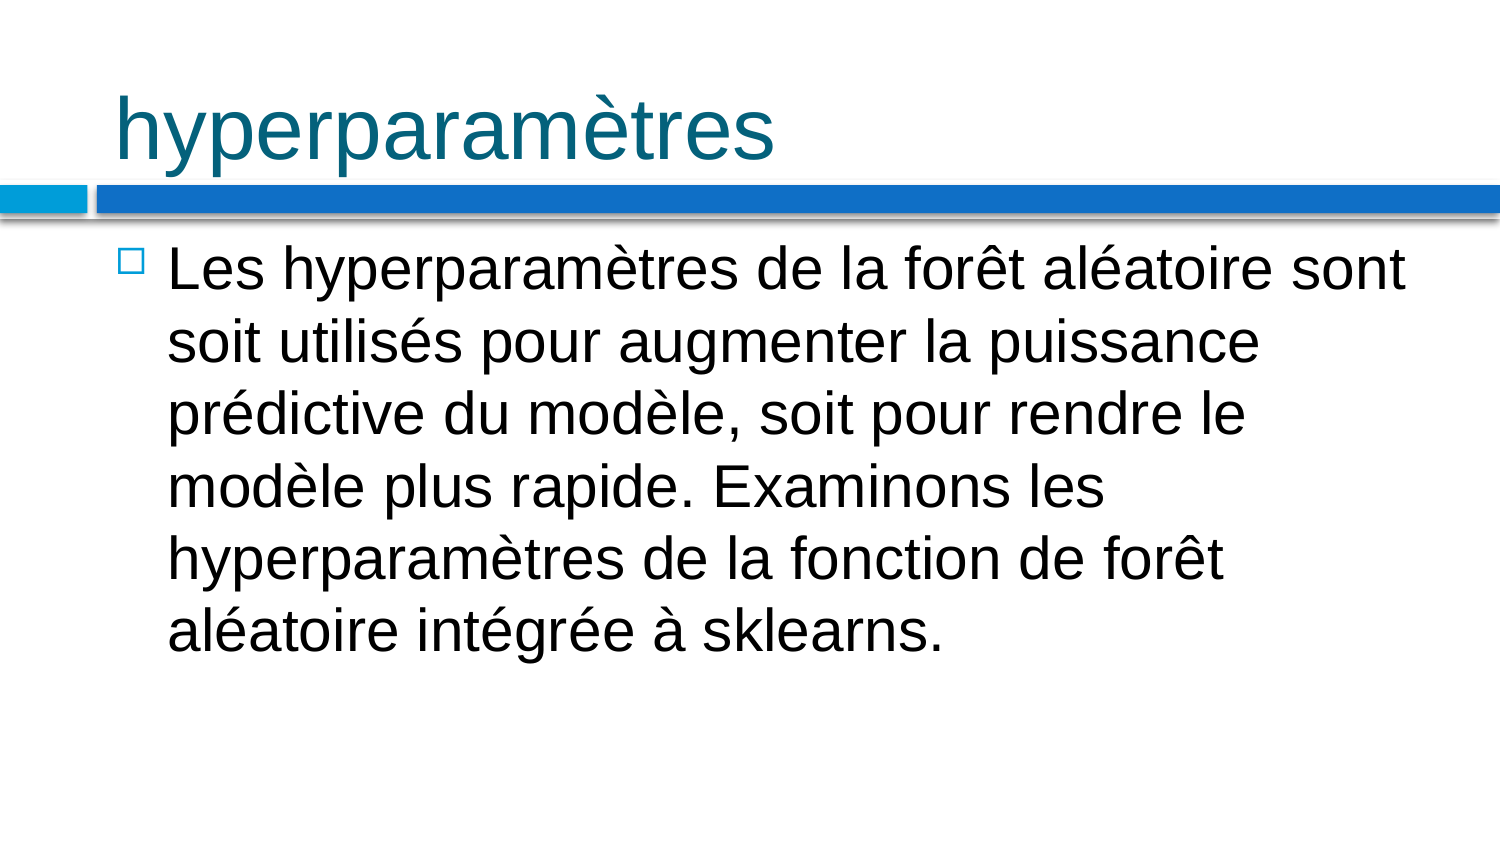

# hyperparamètres
Les hyperparamètres de la forêt aléatoire sont soit utilisés pour augmenter la puissance prédictive du modèle, soit pour rendre le modèle plus rapide. Examinons les hyperparamètres de la fonction de forêt aléatoire intégrée à sklearns.